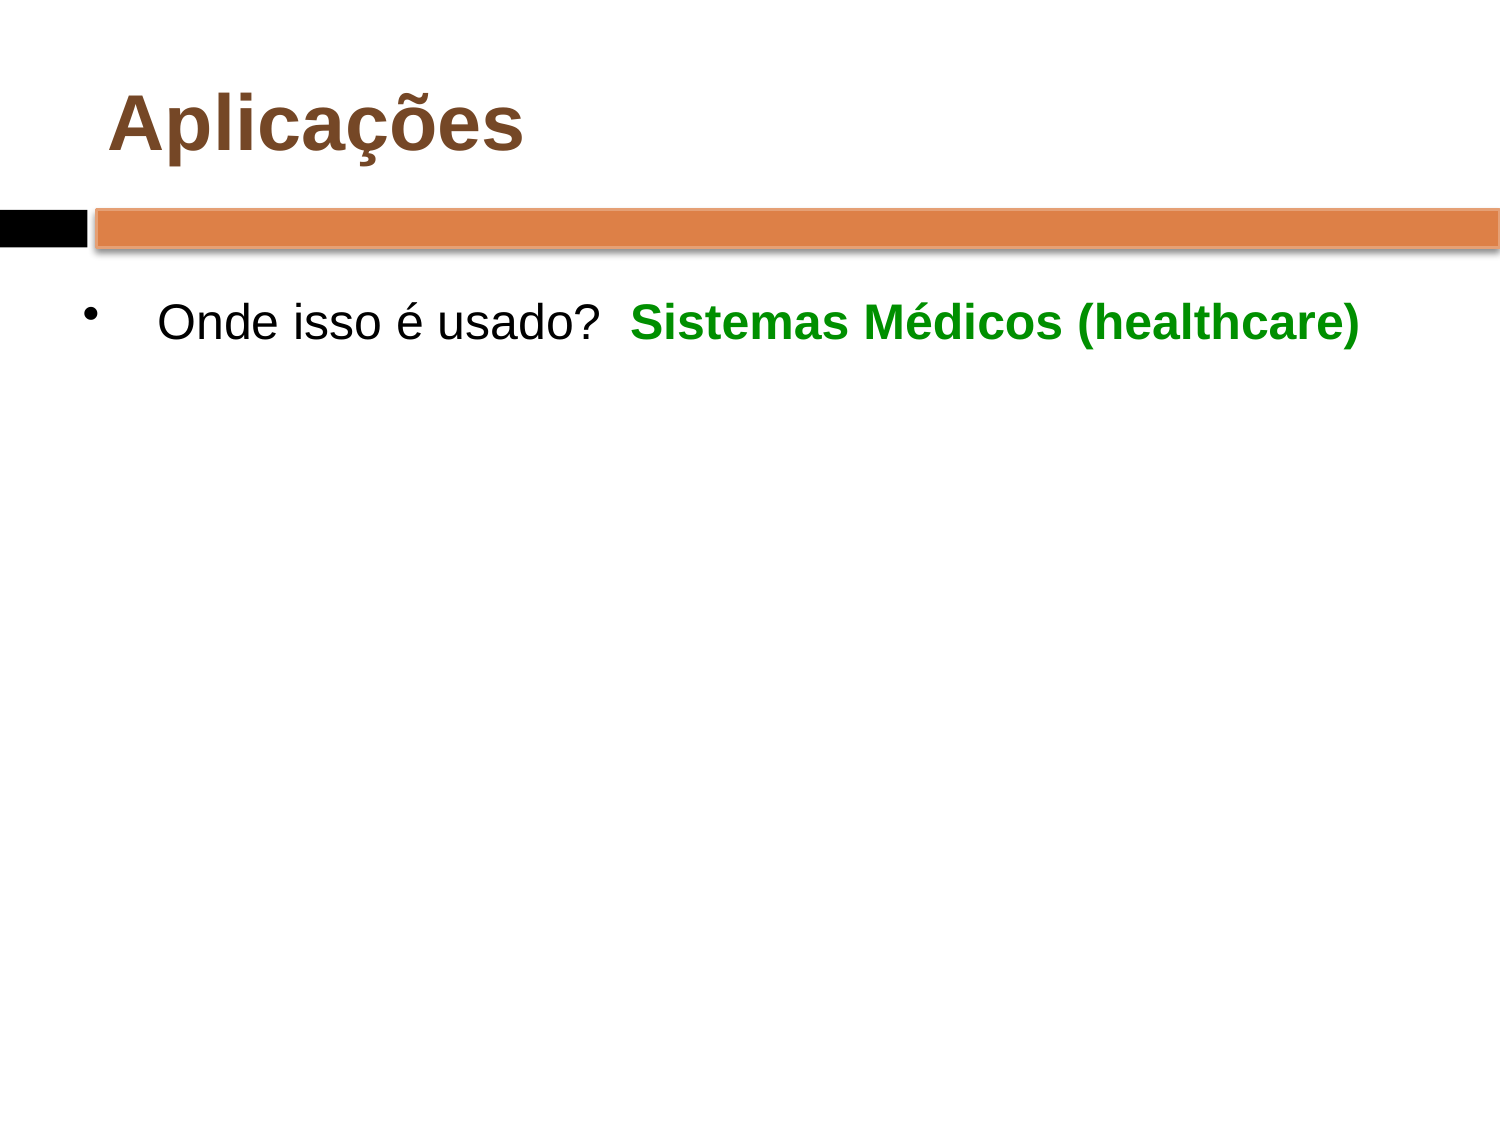

# Aplicações
Onde isso é usado?  Sistemas Médicos (healthcare)
22